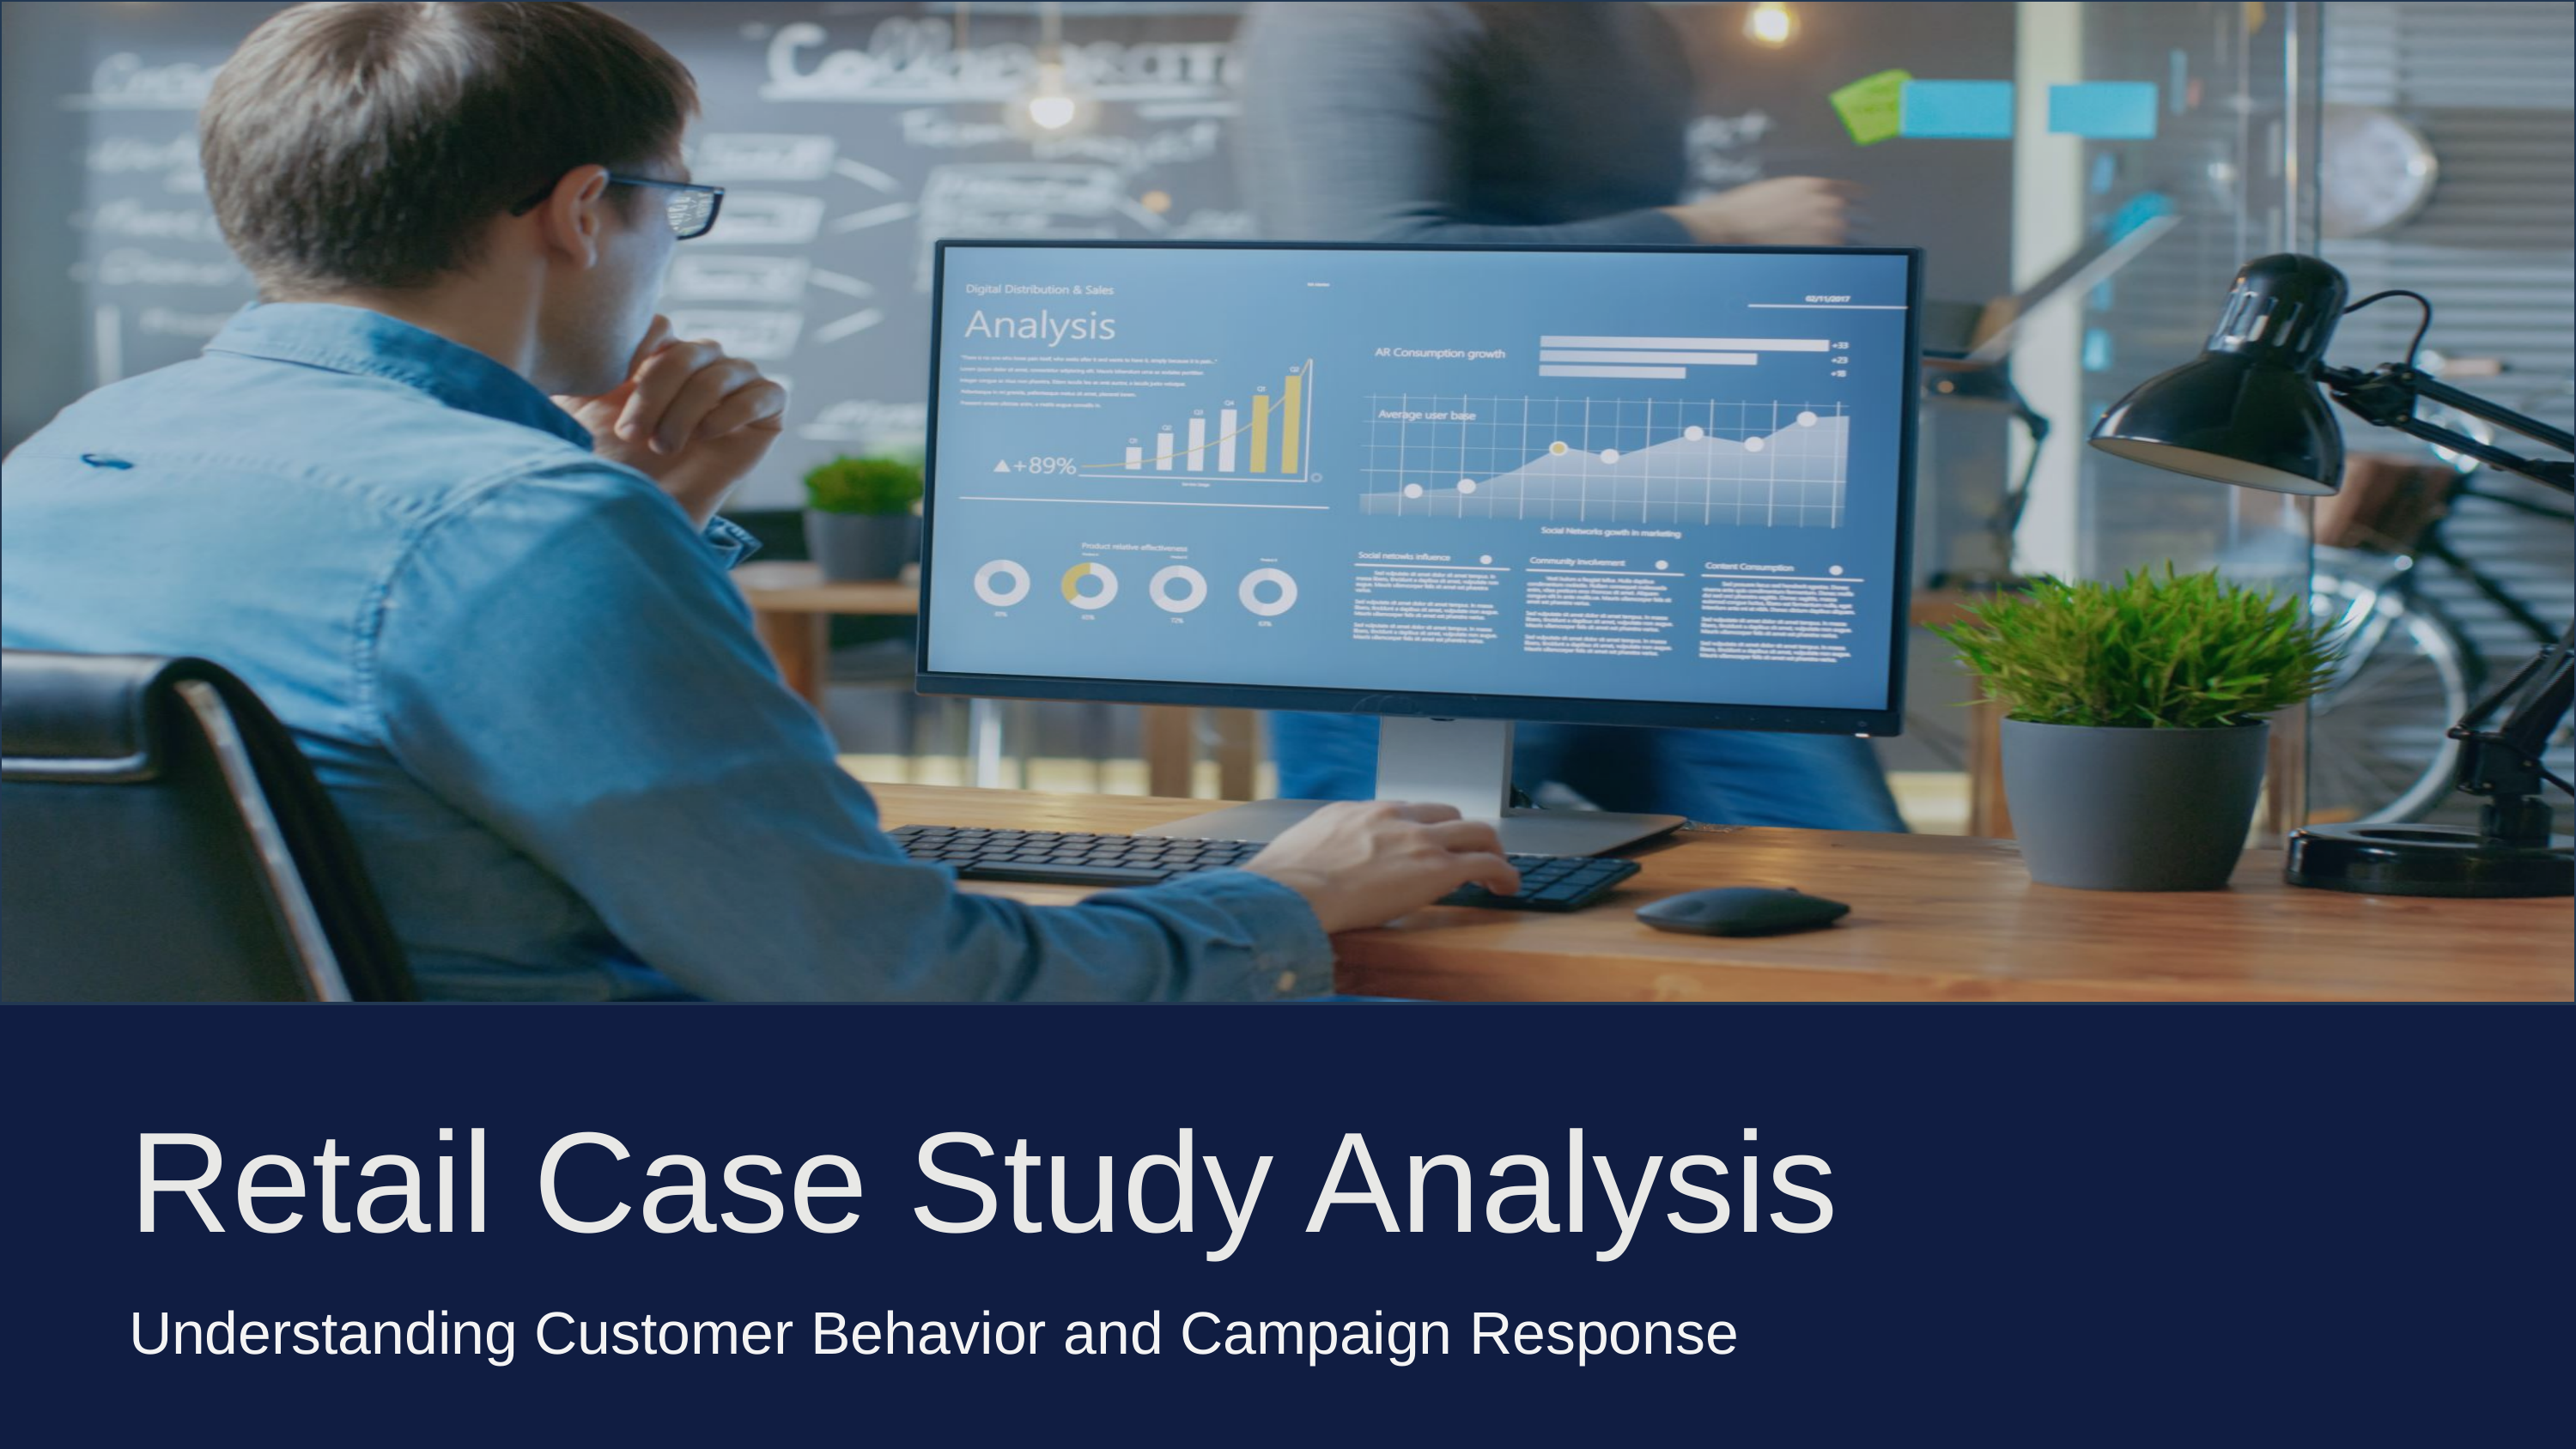

Retail Case Study Analysis
Understanding Customer Behavior and Campaign Response